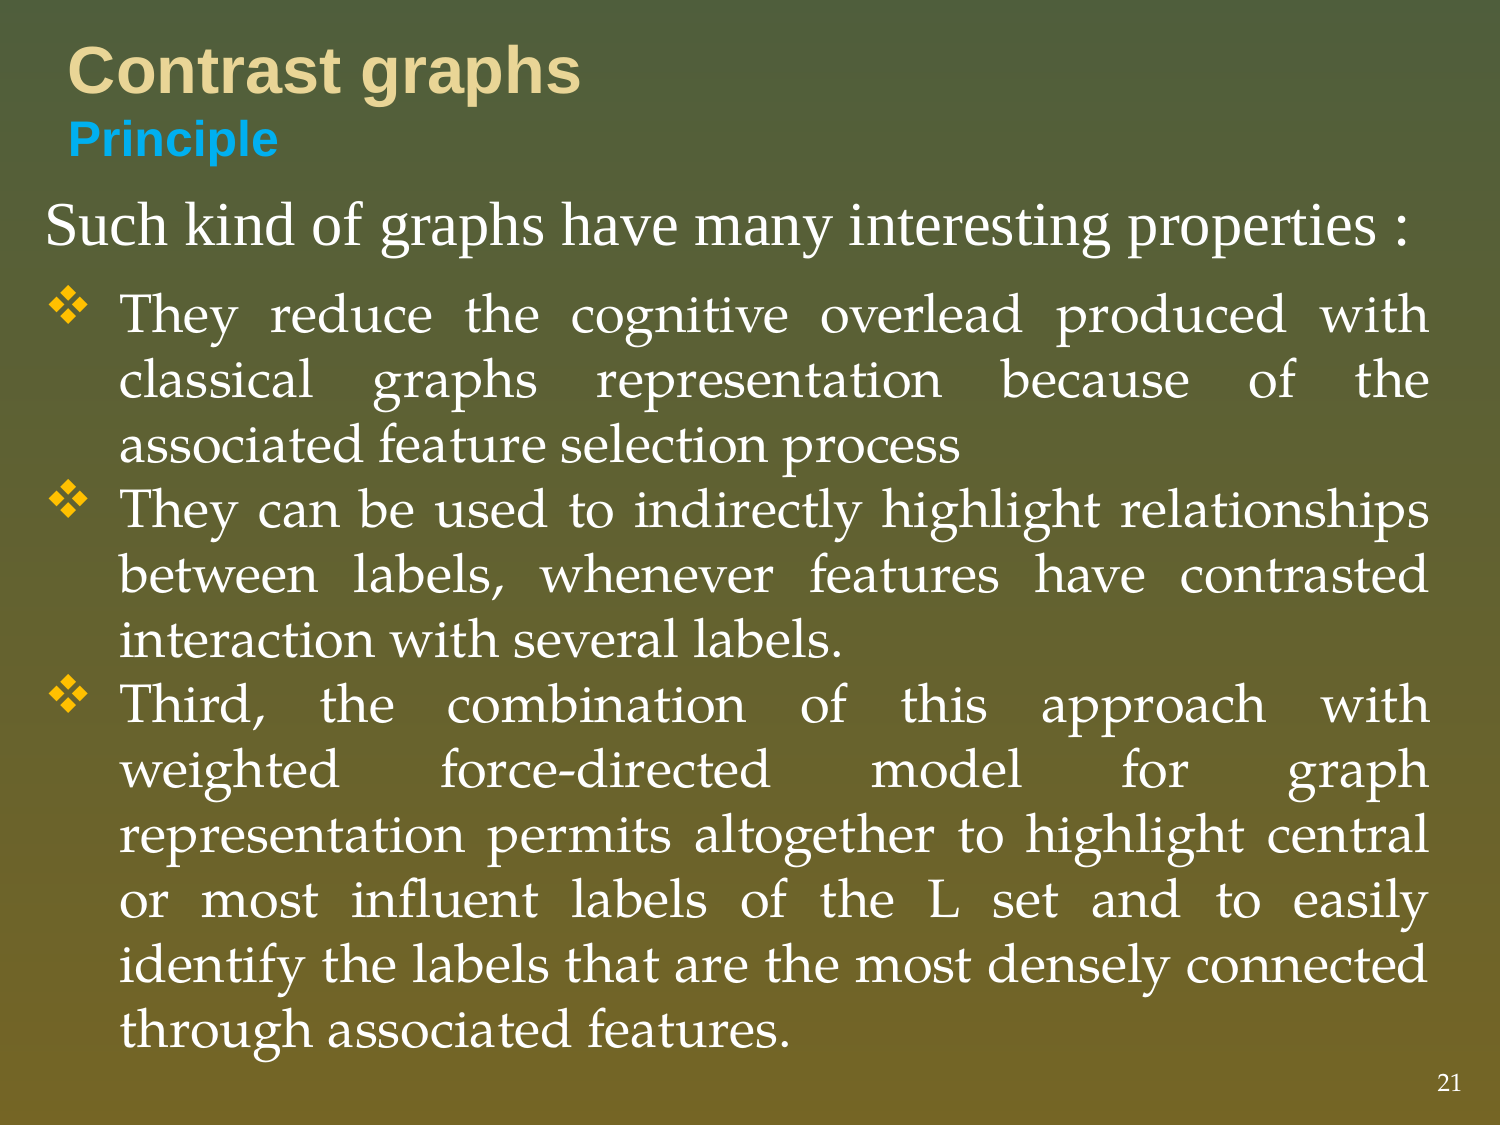

Contrast graphs
Principle
Such kind of graphs have many interesting properties :
They reduce the cognitive overlead produced with classical graphs representation because of the associated feature selection process
They can be used to indirectly highlight relationships between labels, whenever features have contrasted interaction with several labels.
Third, the combination of this approach with weighted force-directed model for graph representation permits altogether to highlight central or most influent labels of the L set and to easily identify the labels that are the most densely connected through associated features.